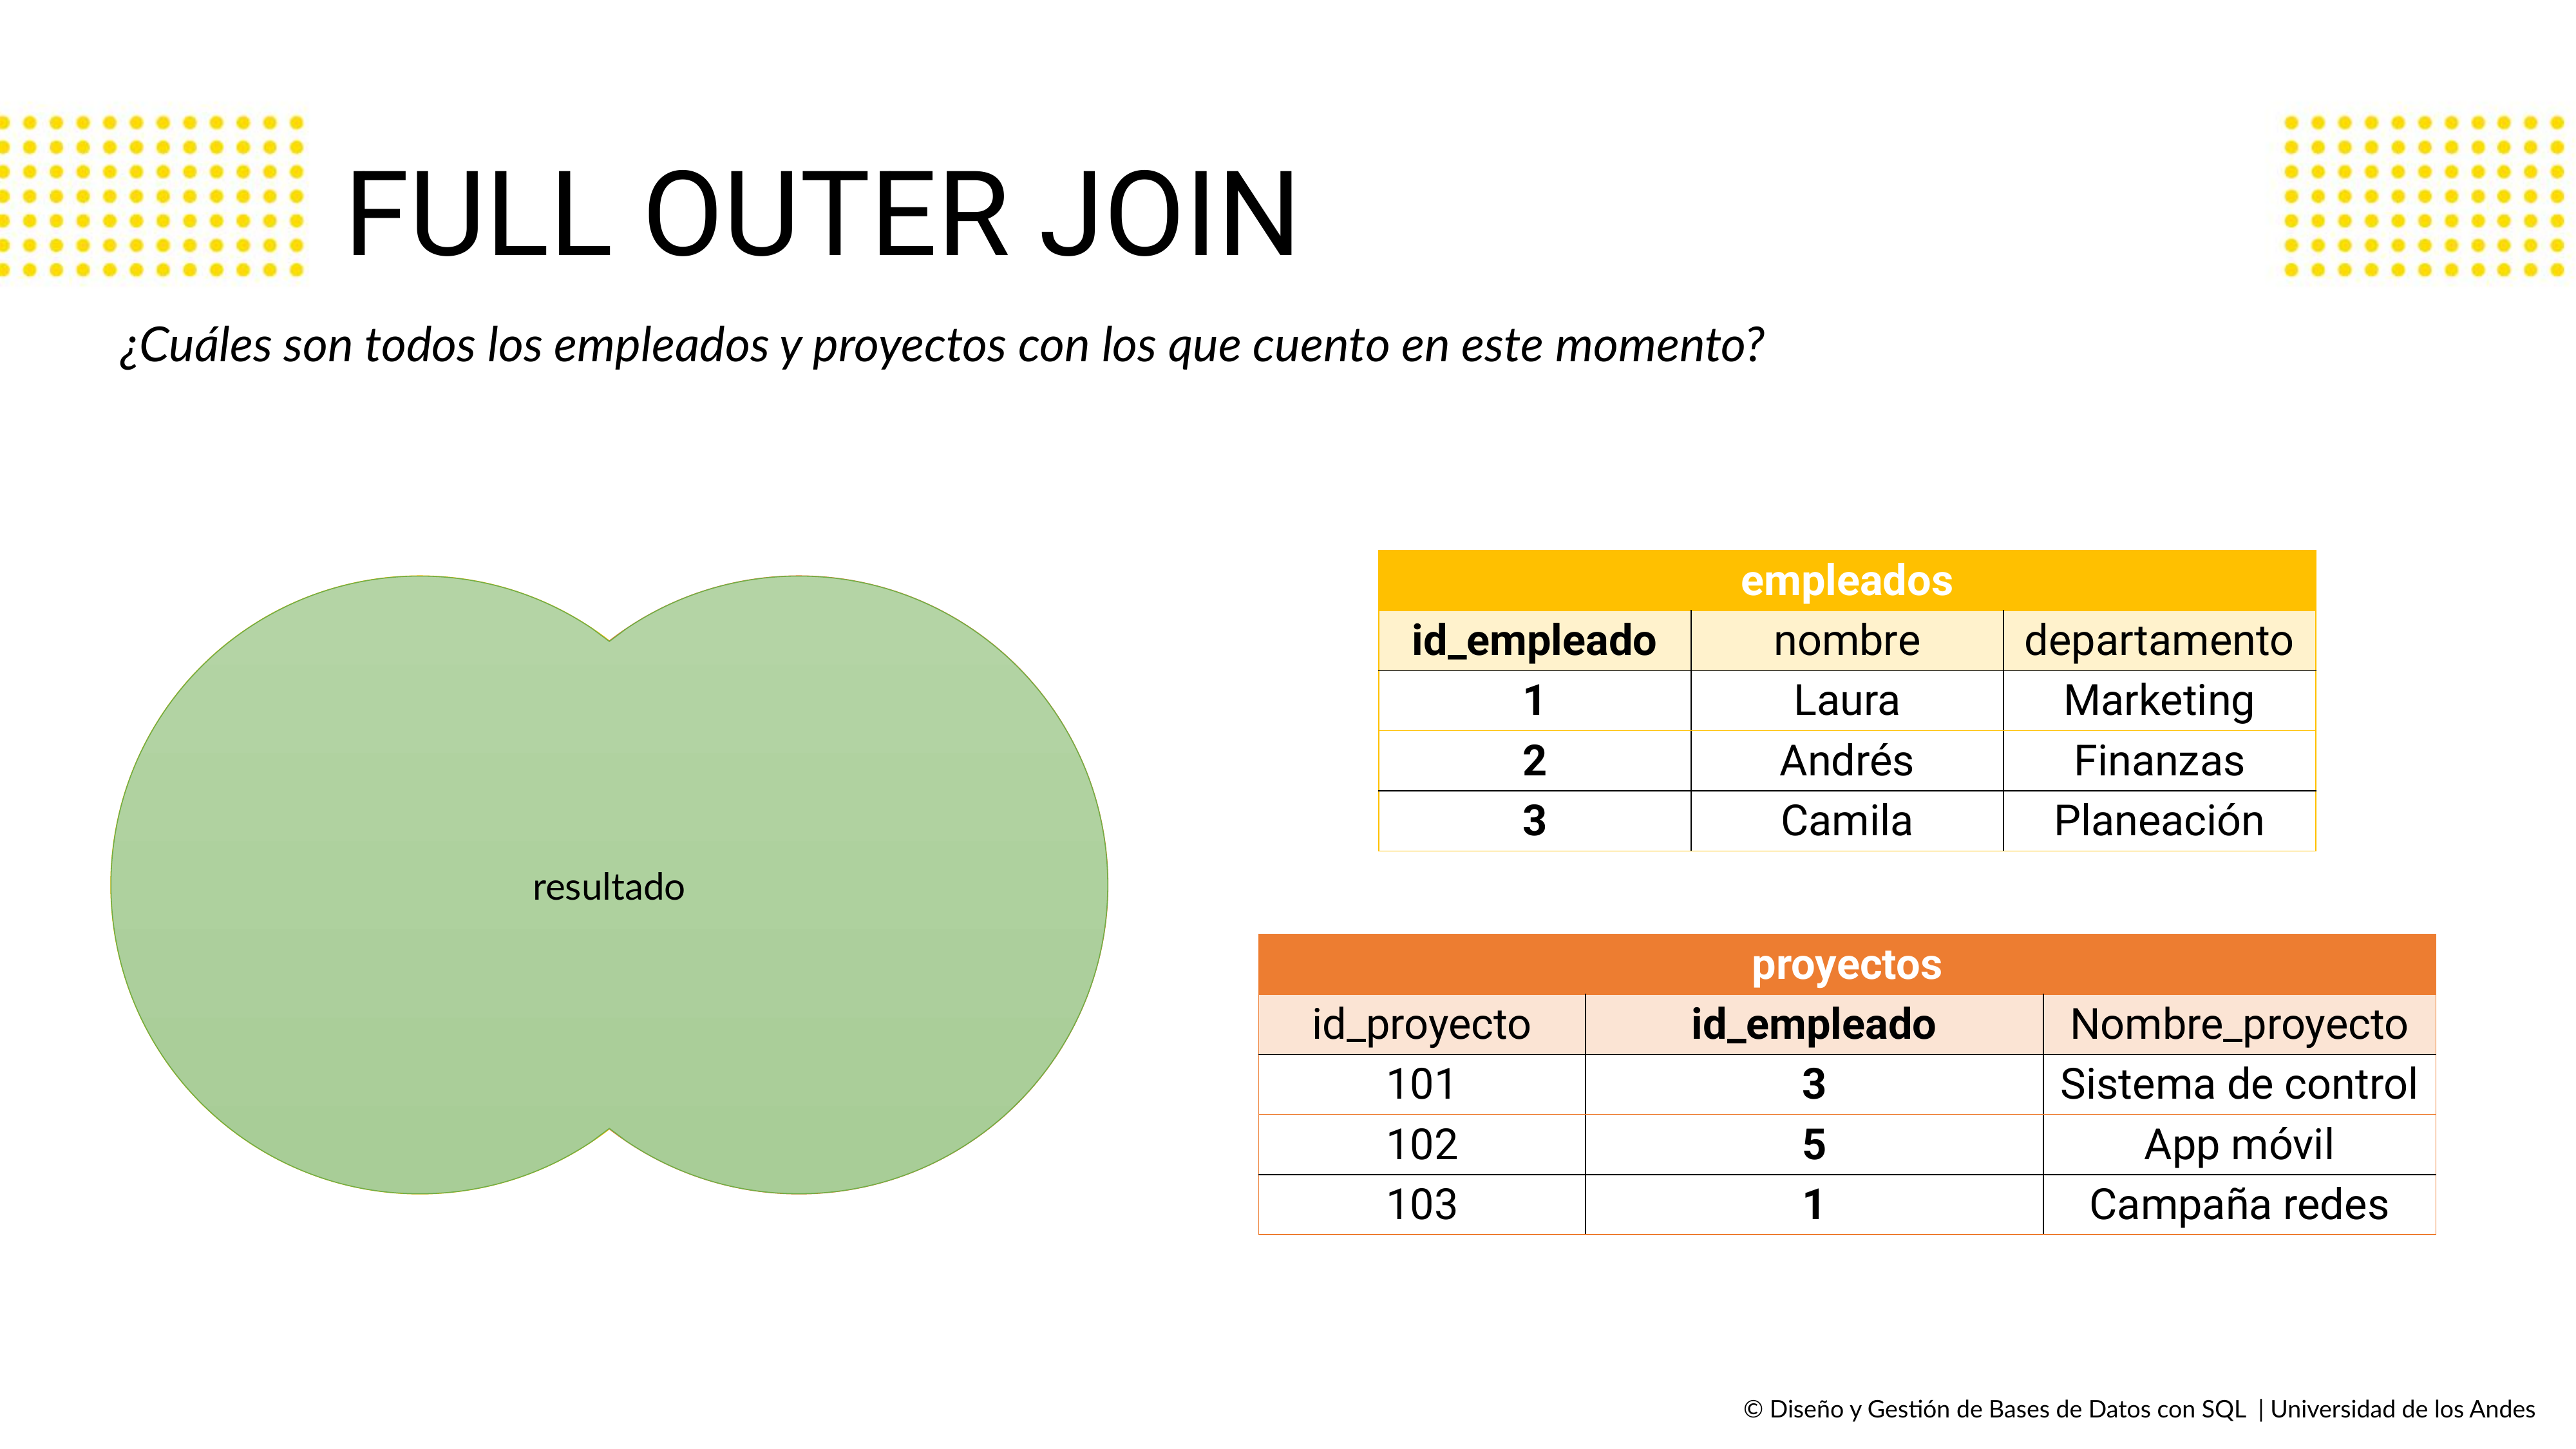

# FULL OUTER JOIN
¿Cuáles son todos los empleados y proyectos con los que cuento en este momento?
| empleados |  |  |
| --- | --- | --- |
| id\_empleado | nombre | departamento |
| 1 | Laura | Marketing |
| 2 | Andrés | Finanzas |
| 3 | Camila | Planeación |
resultado
proyectos
empleados
| proyectos |  |  |
| --- | --- | --- |
| id\_proyecto | id\_empleado | Nombre\_proyecto |
| 101 | 3 | Sistema de control |
| 102 | 5 | App móvil |
| 103 | 1 | Campaña redes |
© Diseño y Gestión de Bases de Datos con SQL  | Universidad de los Andes